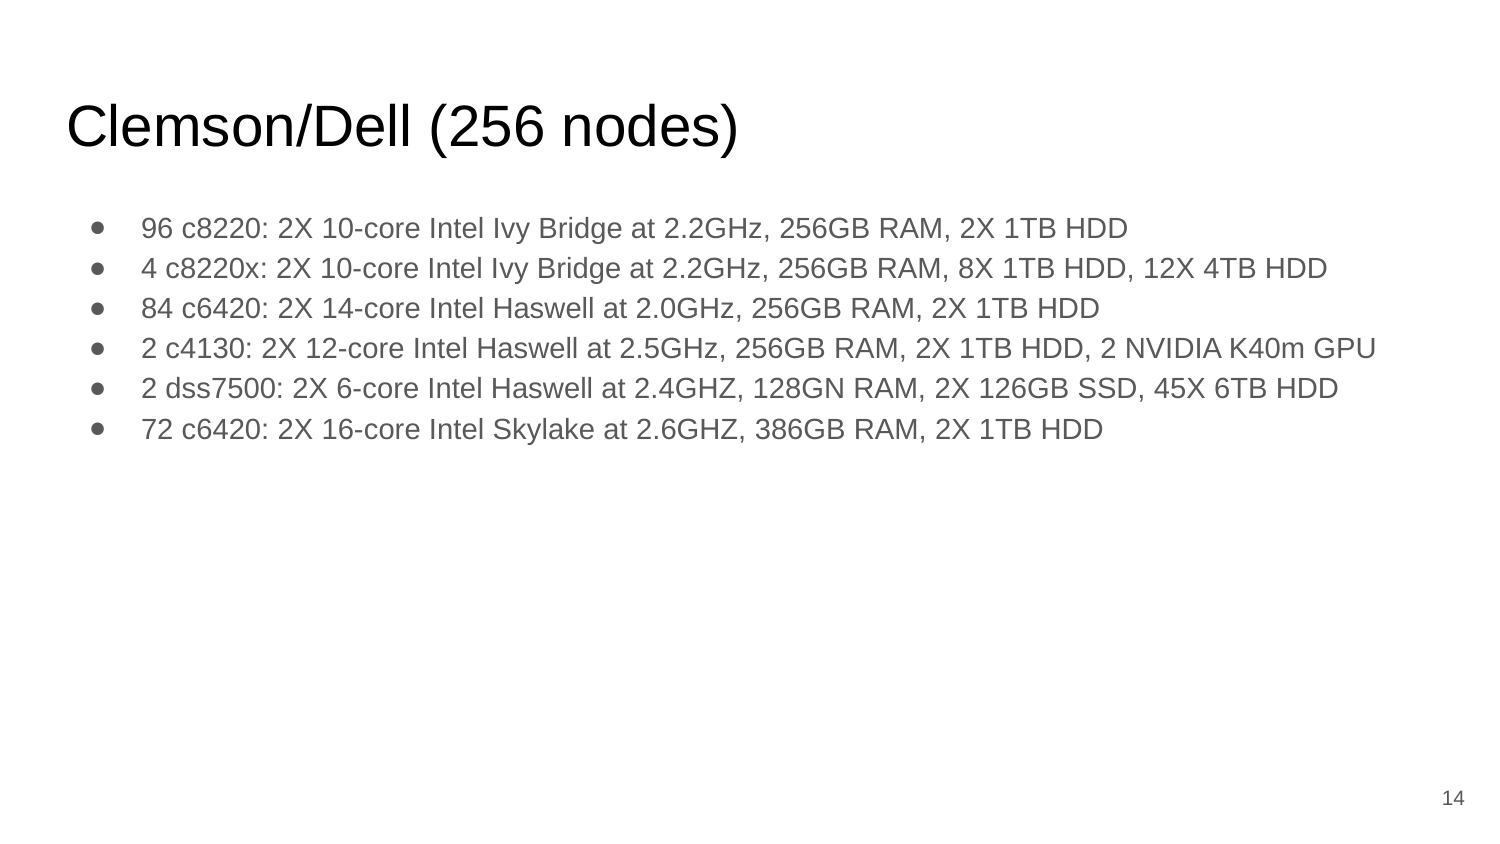

# Clemson/Dell (256 nodes)
96 c8220: 2X 10-core Intel Ivy Bridge at 2.2GHz, 256GB RAM, 2X 1TB HDD
4 c8220x: 2X 10-core Intel Ivy Bridge at 2.2GHz, 256GB RAM, 8X 1TB HDD, 12X 4TB HDD
84 c6420: 2X 14-core Intel Haswell at 2.0GHz, 256GB RAM, 2X 1TB HDD
2 c4130: 2X 12-core Intel Haswell at 2.5GHz, 256GB RAM, 2X 1TB HDD, 2 NVIDIA K40m GPU
2 dss7500: 2X 6-core Intel Haswell at 2.4GHZ, 128GN RAM, 2X 126GB SSD, 45X 6TB HDD
72 c6420: 2X 16-core Intel Skylake at 2.6GHZ, 386GB RAM, 2X 1TB HDD

14